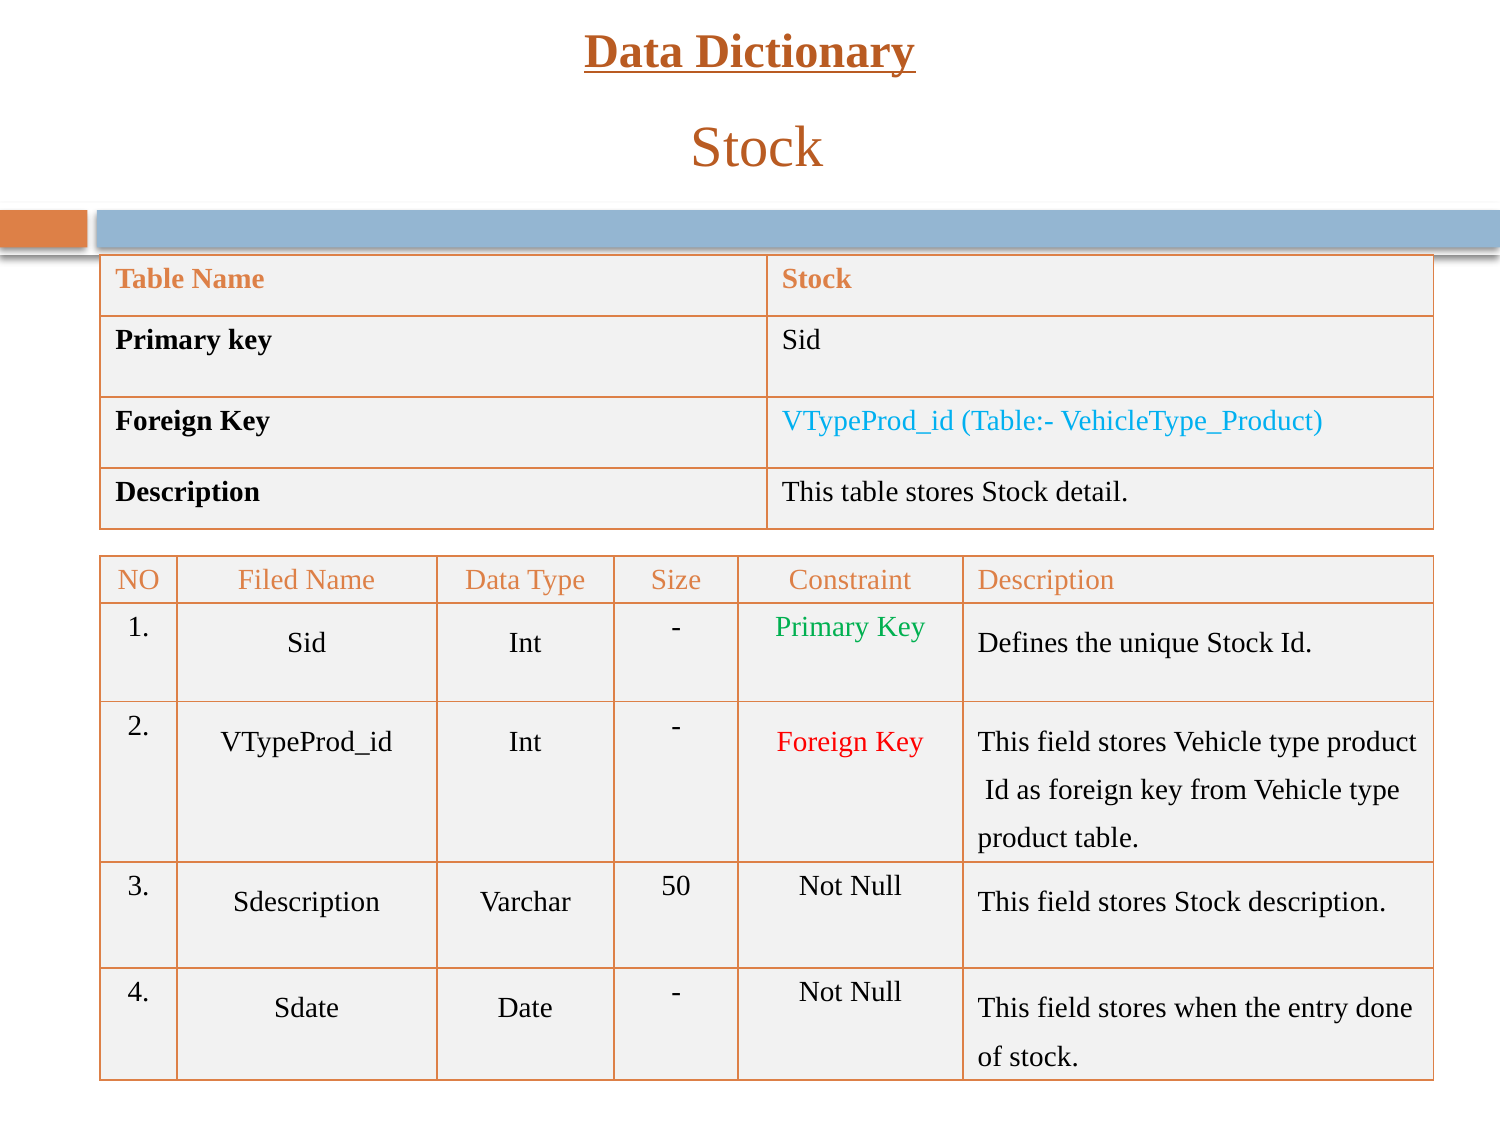

# Data Dictionary
 Stock
| Table Name | Stock |
| --- | --- |
| Primary key | Sid |
| Foreign Key | VTypeProd\_id (Table:- VehicleType\_Product) |
| Description | This table stores Stock detail. |
| NO | Filed Name | Data Type | Size | Constraint | Description |
| --- | --- | --- | --- | --- | --- |
| 1. | Sid | Int | - | Primary Key | Defines the unique Stock Id. |
| 2. | VTypeProd\_id | Int | - | Foreign Key | This field stores Vehicle type product Id as foreign key from Vehicle type product table. |
| 3. | Sdescription | Varchar | 50 | Not Null | This field stores Stock description. |
| 4. | Sdate | Date | - | Not Null | This field stores when the entry done of stock. |